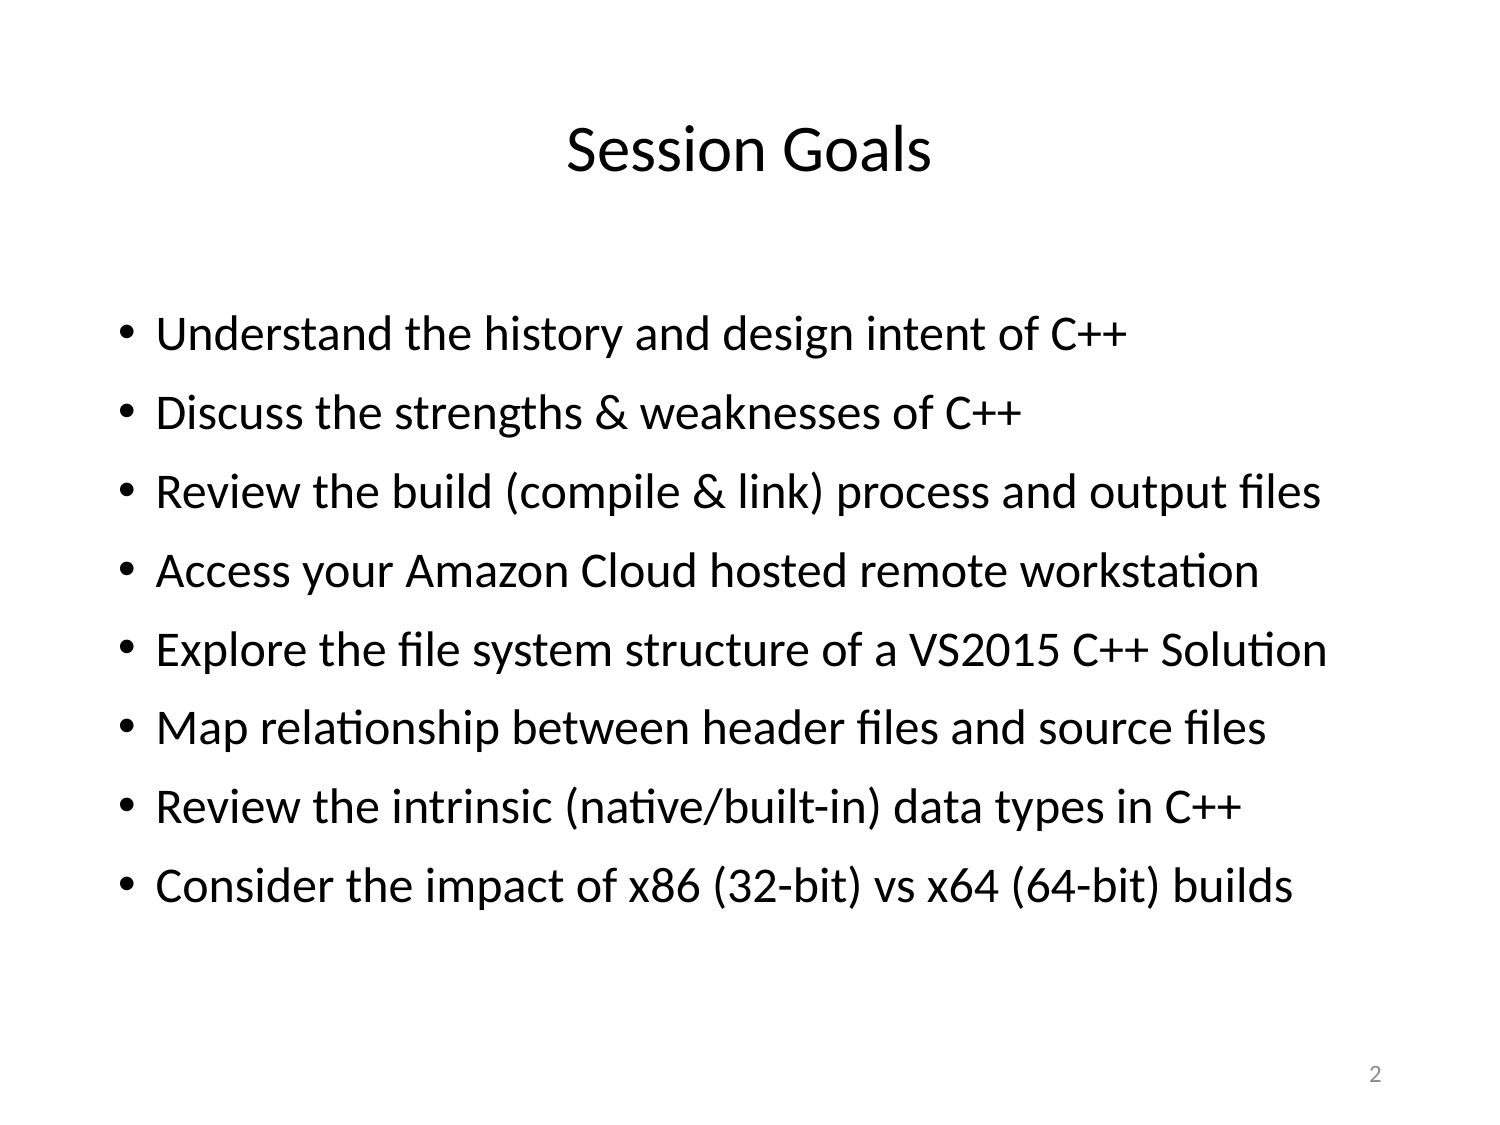

# Session Goals
Understand the history and design intent of C++
Discuss the strengths & weaknesses of C++
Review the build (compile & link) process and output files
Access your Amazon Cloud hosted remote workstation
Explore the file system structure of a VS2015 C++ Solution
Map relationship between header files and source files
Review the intrinsic (native/built-in) data types in C++
Consider the impact of x86 (32-bit) vs x64 (64-bit) builds

2